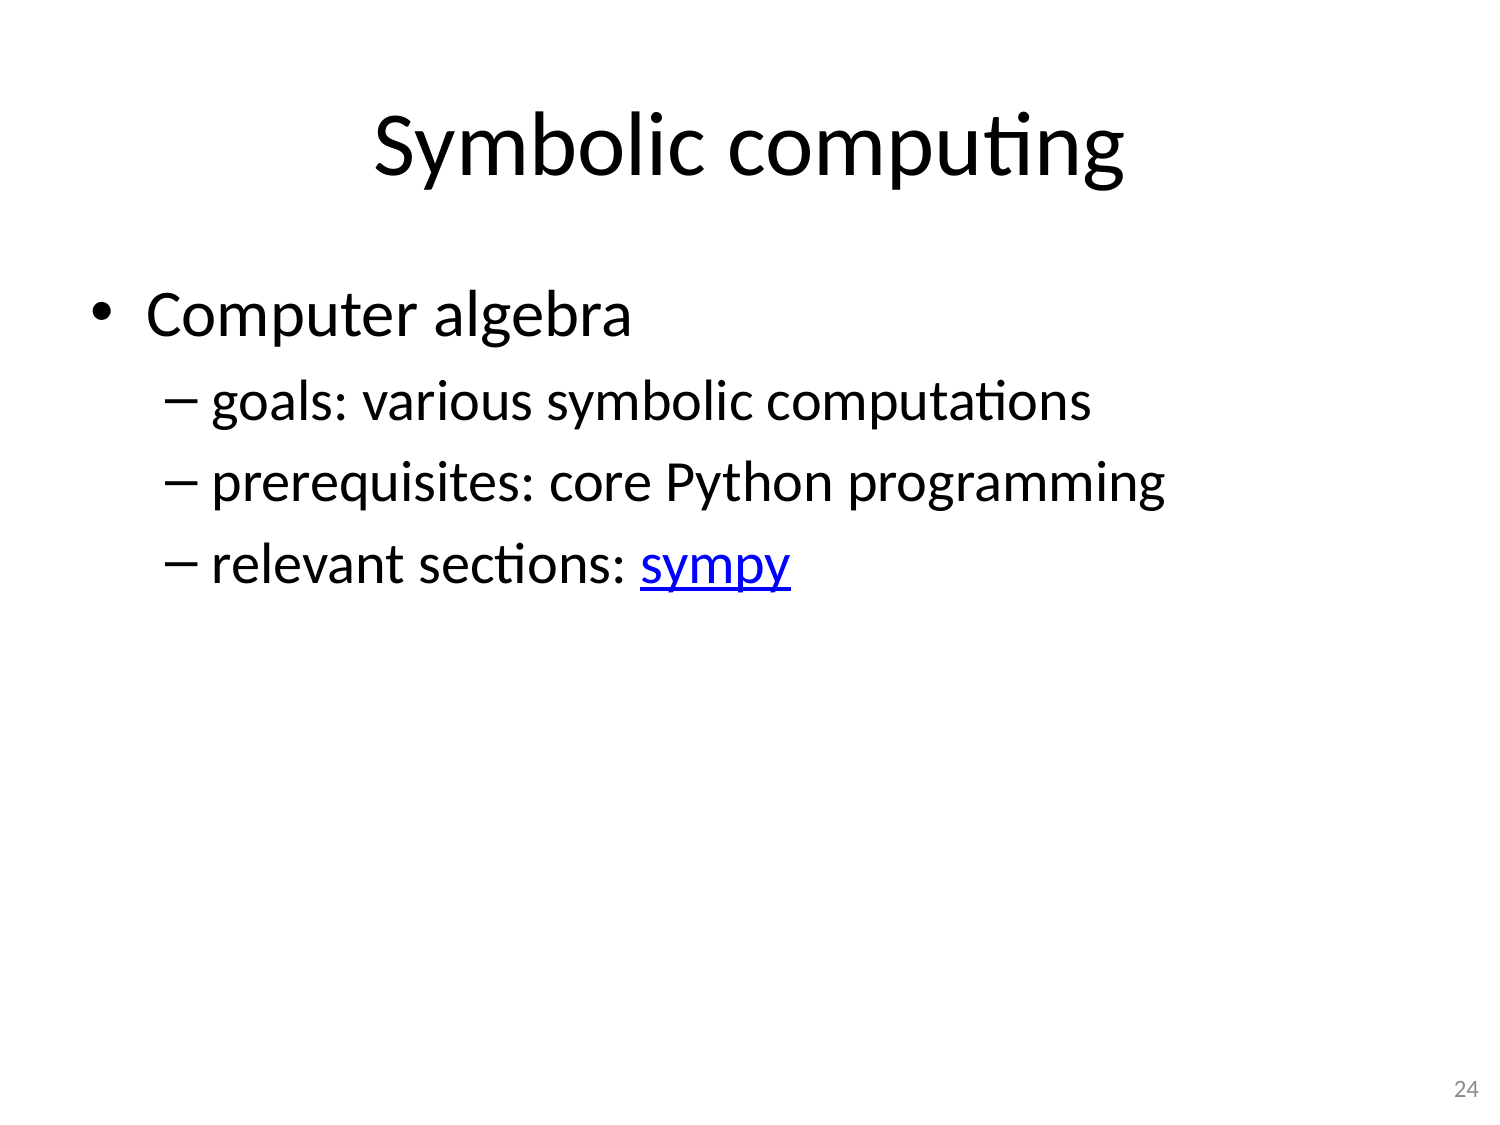

# Symbolic computing
Computer algebra
goals: various symbolic computations
prerequisites: core Python programming
relevant sections: sympy
24